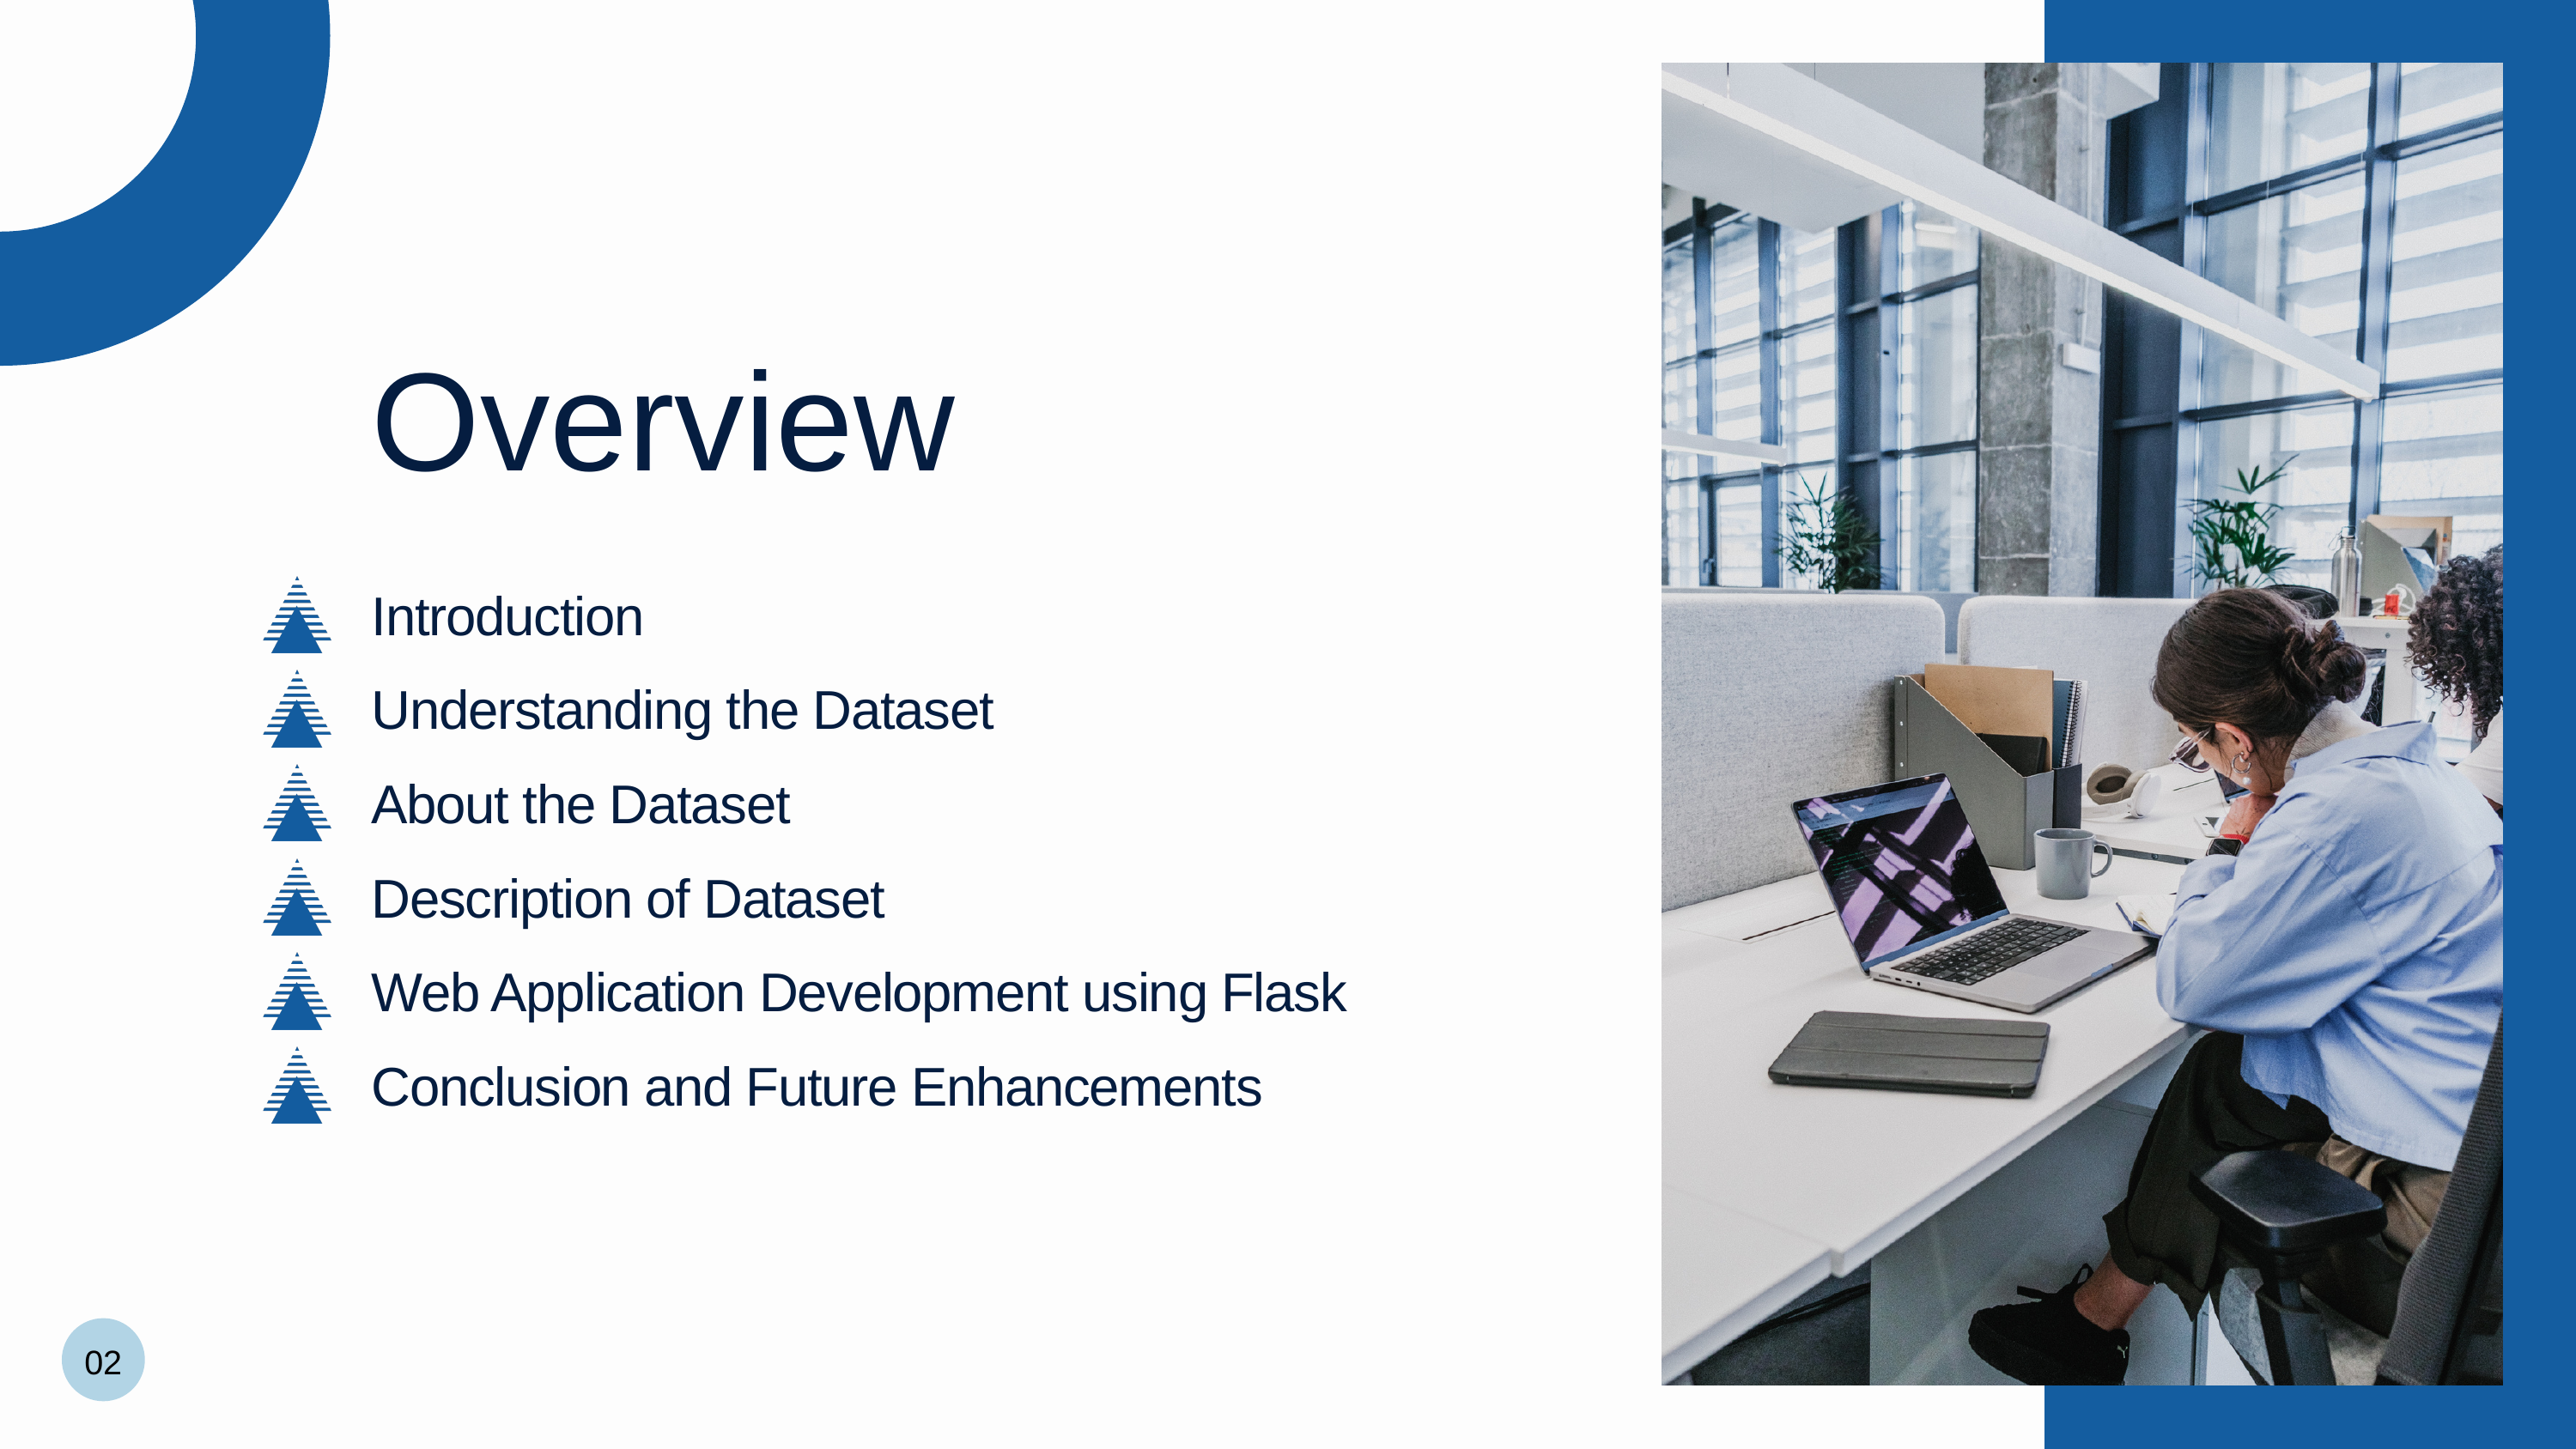

Overview
Introduction

Understanding the Dataset

About the Dataset

Description of Dataset

Web Application Development using Flask

Conclusion and Future Enhancements

02